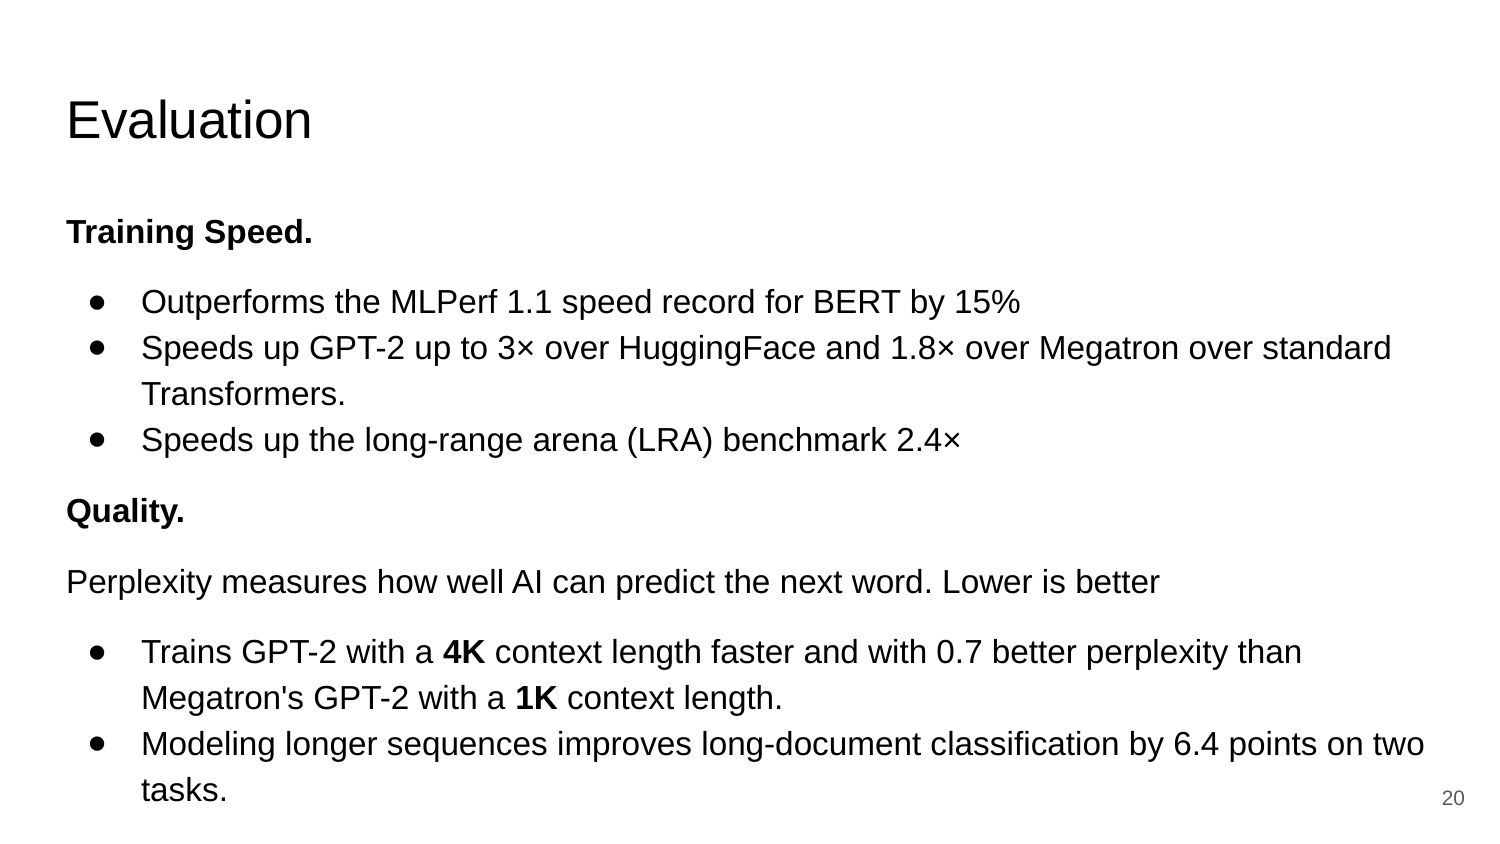

# Evaluation
Training Speed.
Outperforms the MLPerf 1.1 speed record for BERT by 15%
Speeds up GPT-2 up to 3× over HuggingFace and 1.8× over Megatron over standard Transformers.
Speeds up the long-range arena (LRA) benchmark 2.4×
Quality.
Perplexity measures how well AI can predict the next word. Lower is better
Trains GPT-2 with a 4K context length faster and with 0.7 better perplexity than Megatron's GPT-2 with a 1K context length.
Modeling longer sequences improves long-document classification by 6.4 points on two tasks.

20